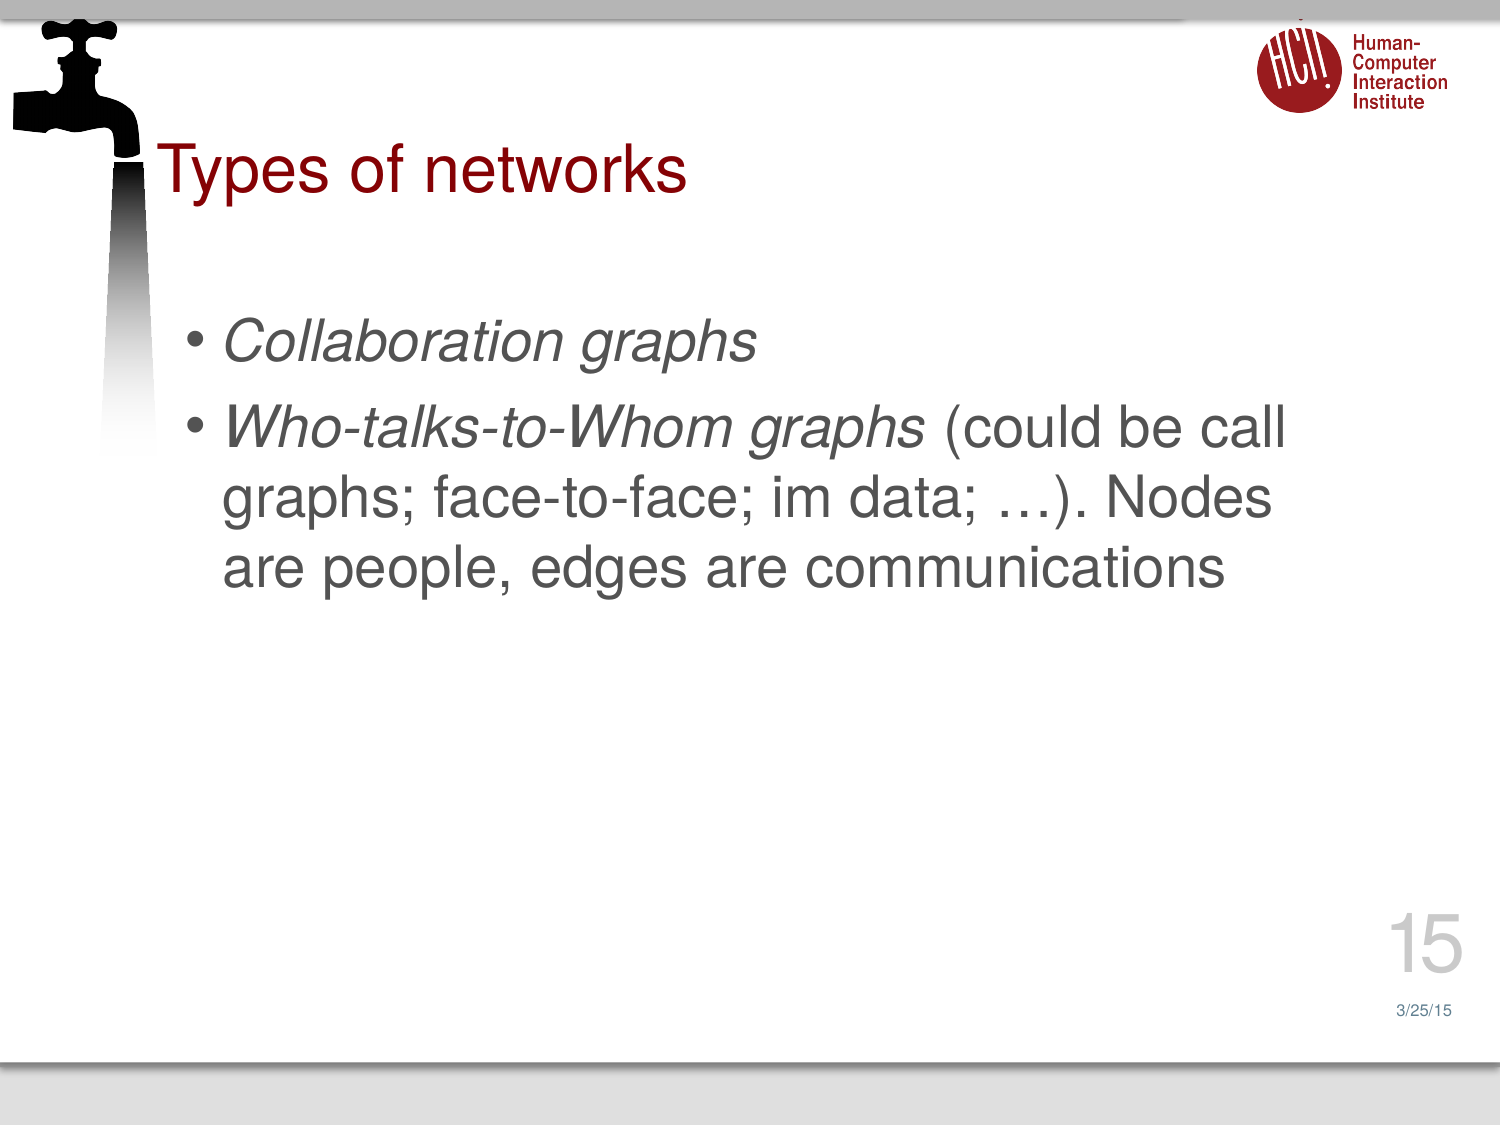

# Types of networks
Collaboration graphs
Who-talks-to-Whom graphs (could be call graphs; face-to-face; im data; …). Nodes are people, edges are communications
15
3/25/15